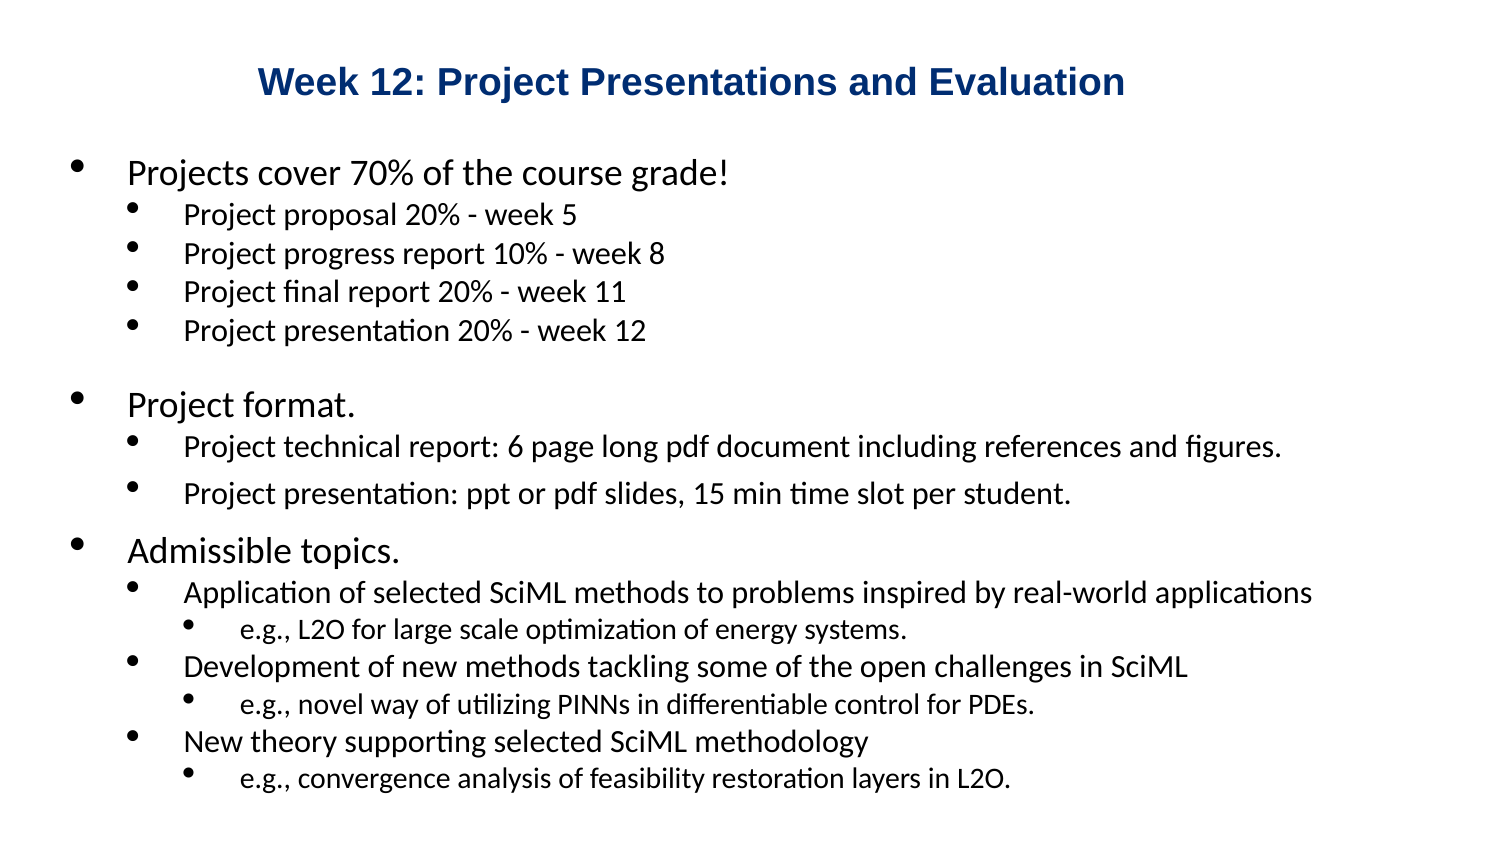

# Week 12: Project Presentations and Evaluation
Projects cover 70% of the course grade!
Project proposal 20% - week 5
Project progress report 10% - week 8
Project final report 20% - week 11
Project presentation 20% - week 12
Project format.
Project technical report: 6 page long pdf document including references and figures.
Project presentation: ppt or pdf slides, 15 min time slot per student.
Admissible topics.
Application of selected SciML methods to problems inspired by real-world applications
e.g., L2O for large scale optimization of energy systems.
Development of new methods tackling some of the open challenges in SciML
e.g., novel way of utilizing PINNs in differentiable control for PDEs.
New theory supporting selected SciML methodology
e.g., convergence analysis of feasibility restoration layers in L2O.